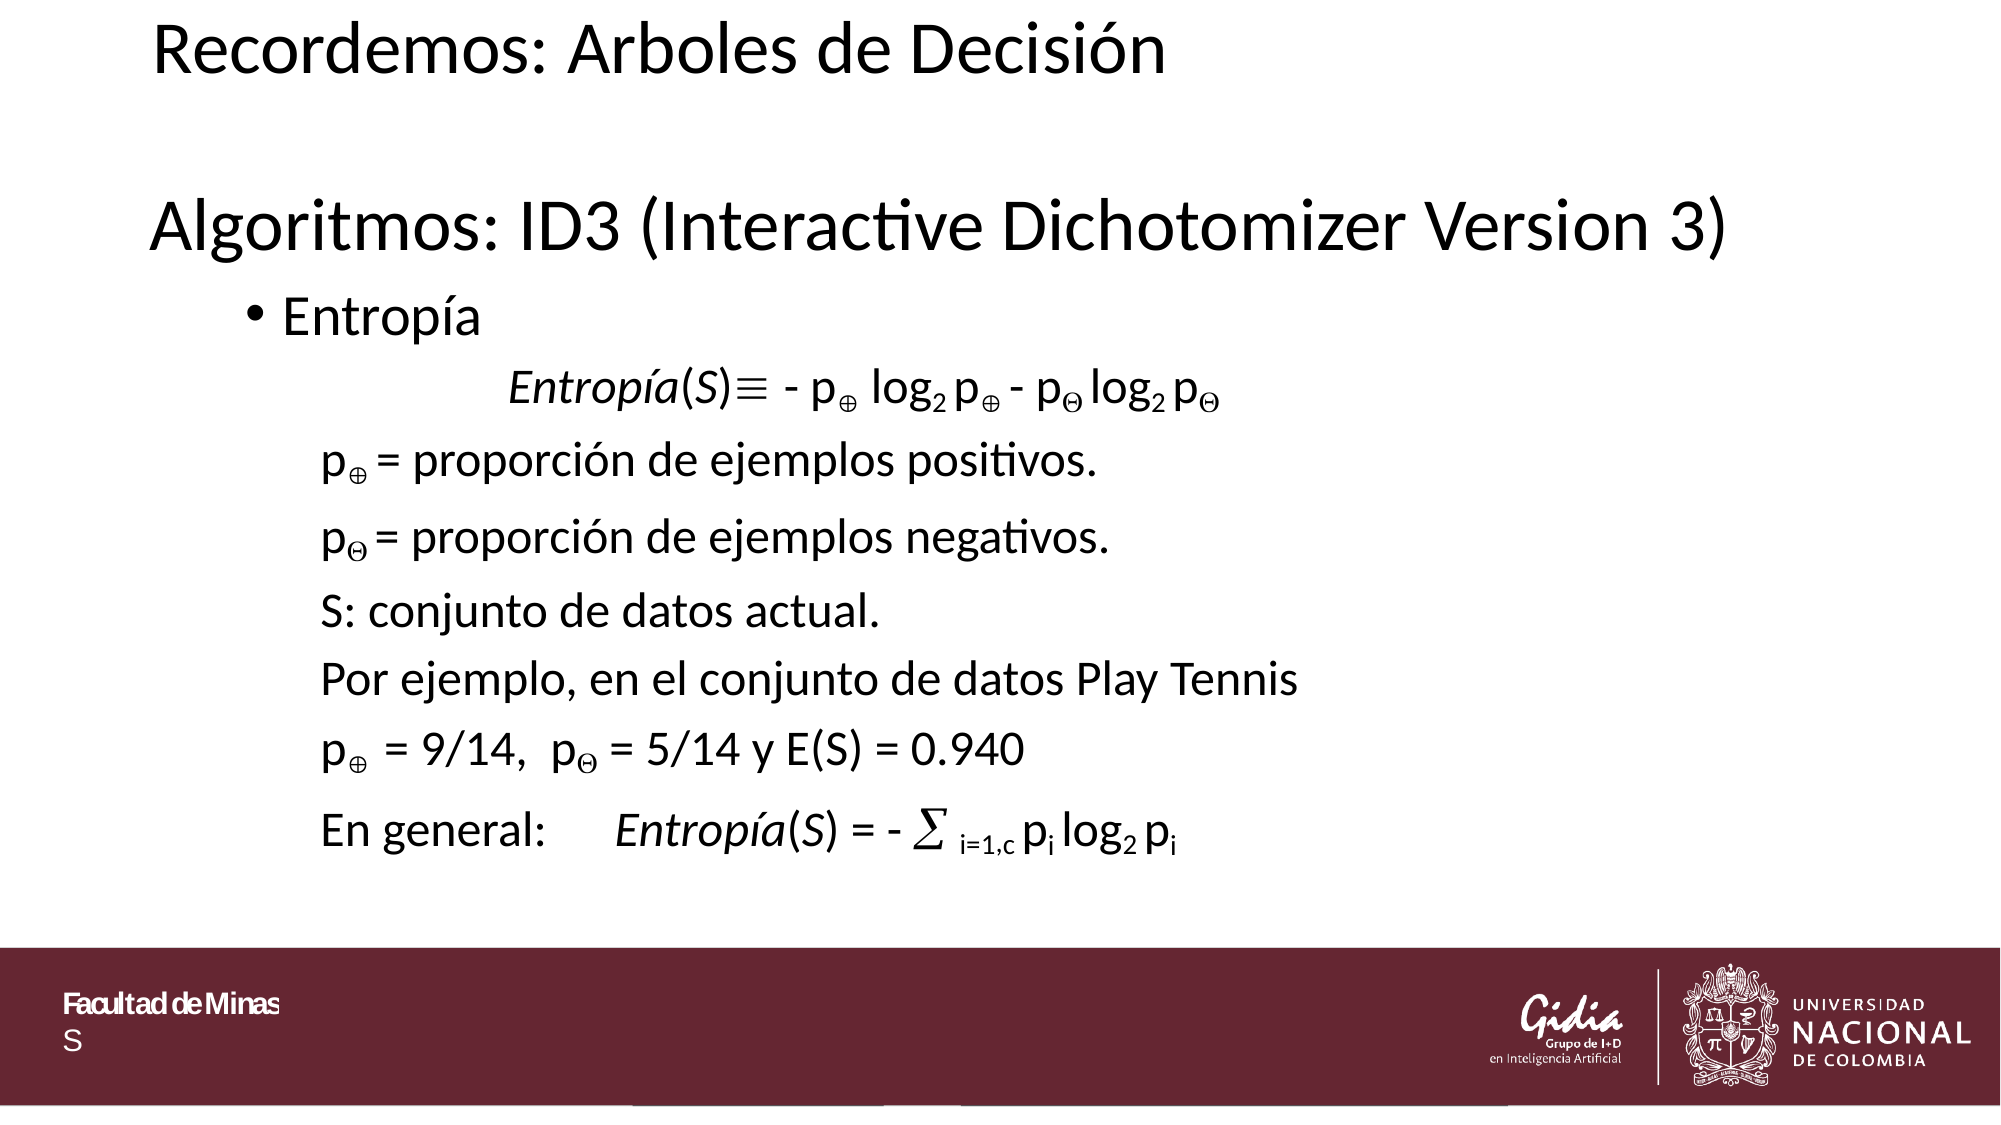

Recordemos: Arboles de Decisión
# Algoritmos: ID3 (Interactive Dichotomizer Version 3)
Entropía
		Entropía(S)≡ - p⊕ log2 p⊕ - pΘ log2 pΘ
p⊕ = proporción de ejemplos positivos.
pΘ = proporción de ejemplos negativos.
S: conjunto de datos actual.
Por ejemplo, en el conjunto de datos Play Tennis
p⊕ = 9/14,  pΘ = 5/14 y E(S) = 0.940
En general:      Entropía(S) = - ∑ i=1,c pi log2 pi